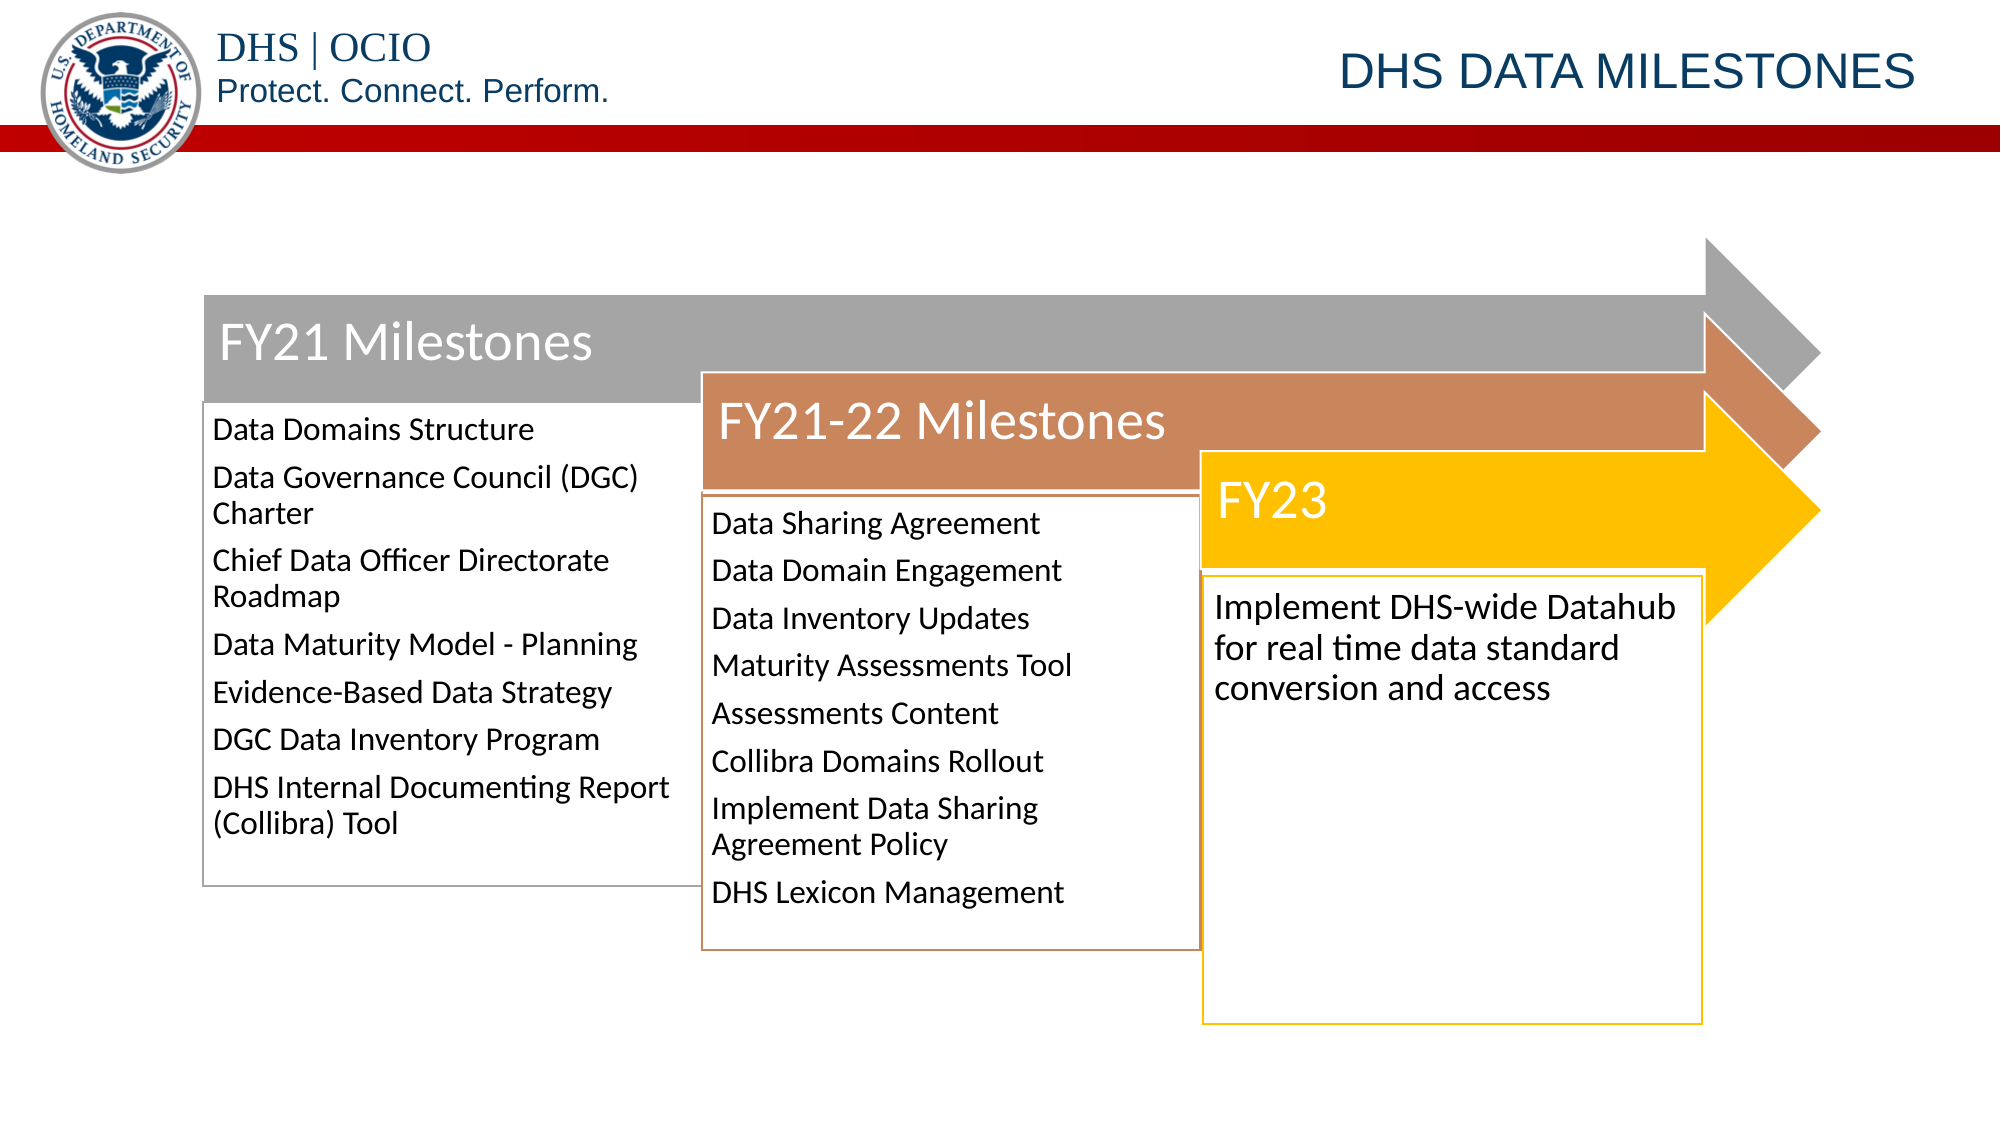

# DHS Data Milestones
FY21 Milestones
Data Domains Structure
Data Governance Council (DGC) Charter
Chief Data Officer Directorate Roadmap
Data Maturity Model - Planning
Evidence-Based Data Strategy
DGC Data Inventory Program
DHS Internal Documenting Report (Collibra) Tool
FY21-22 Milestones
Data Sharing Agreement
Data Domain Engagement
Data Inventory Updates
Maturity Assessments Tool
Assessments Content
Collibra Domains Rollout
Implement Data Sharing Agreement Policy
DHS Lexicon Management
FY23
Implement DHS-wide Datahub for real time data standard conversion and access